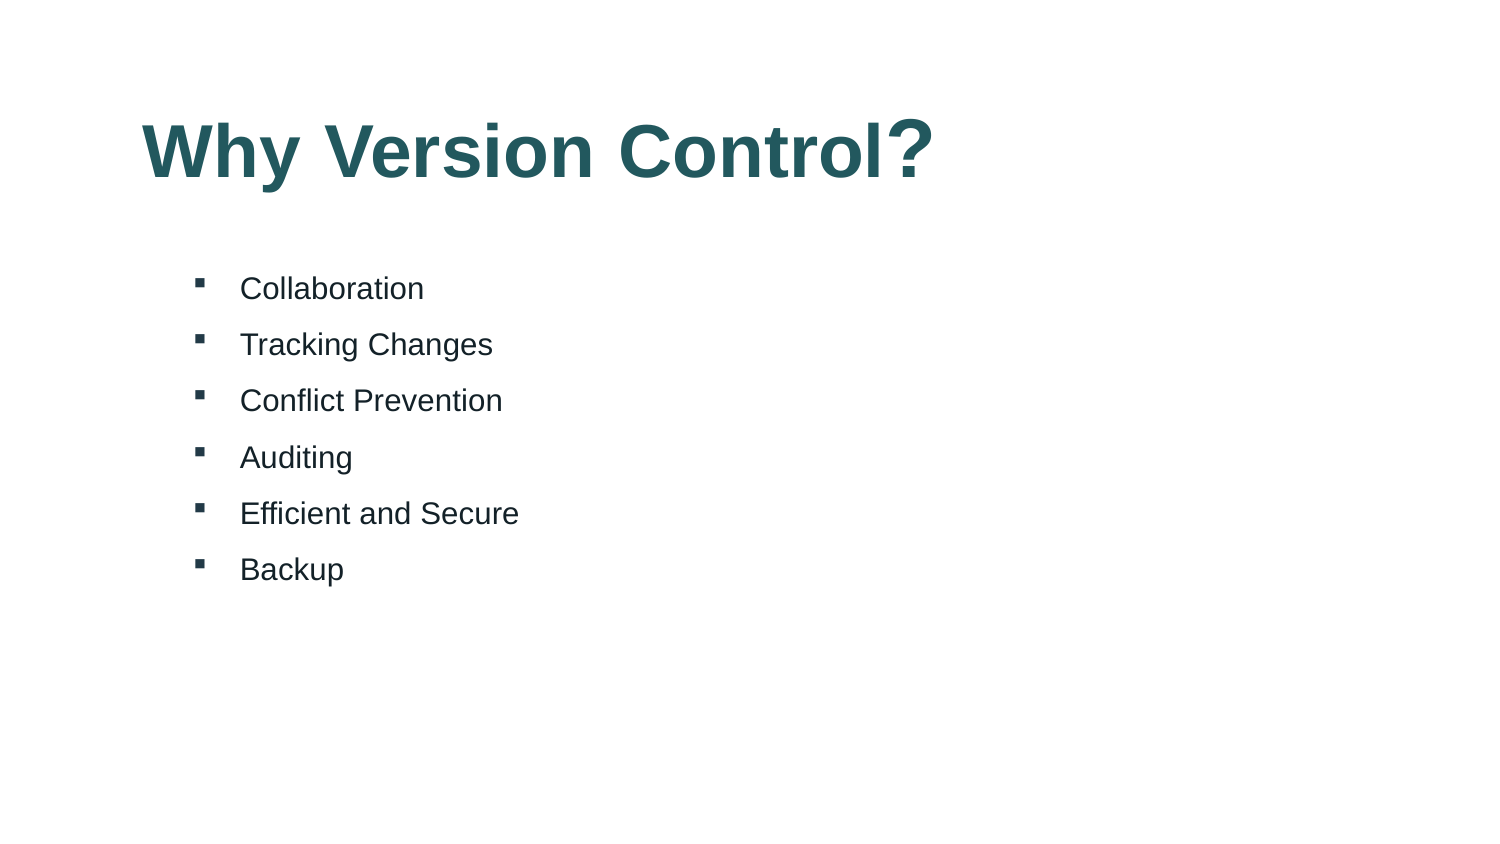

Why Version Control?
Collaboration
Tracking Changes
Conflict Prevention
Auditing
Efficient and Secure
Backup